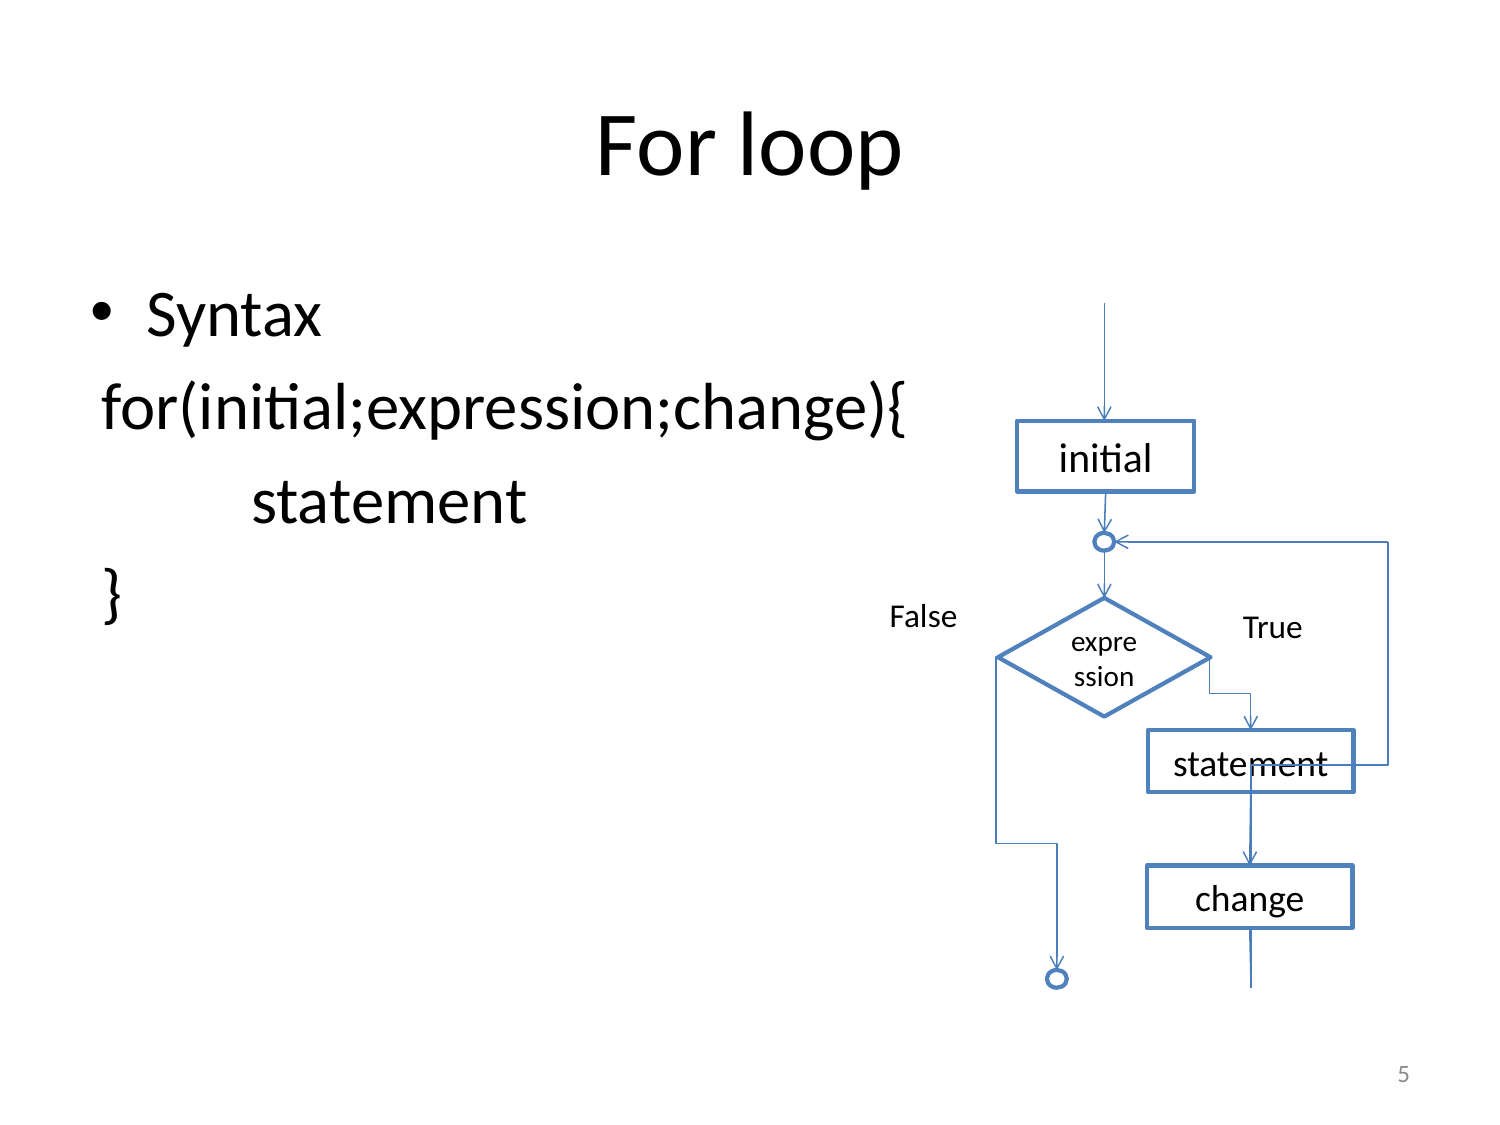

# For loop
Syntax
for(initial;expression;change){
	statement
}
initial

False
True
expression
statement
change

5